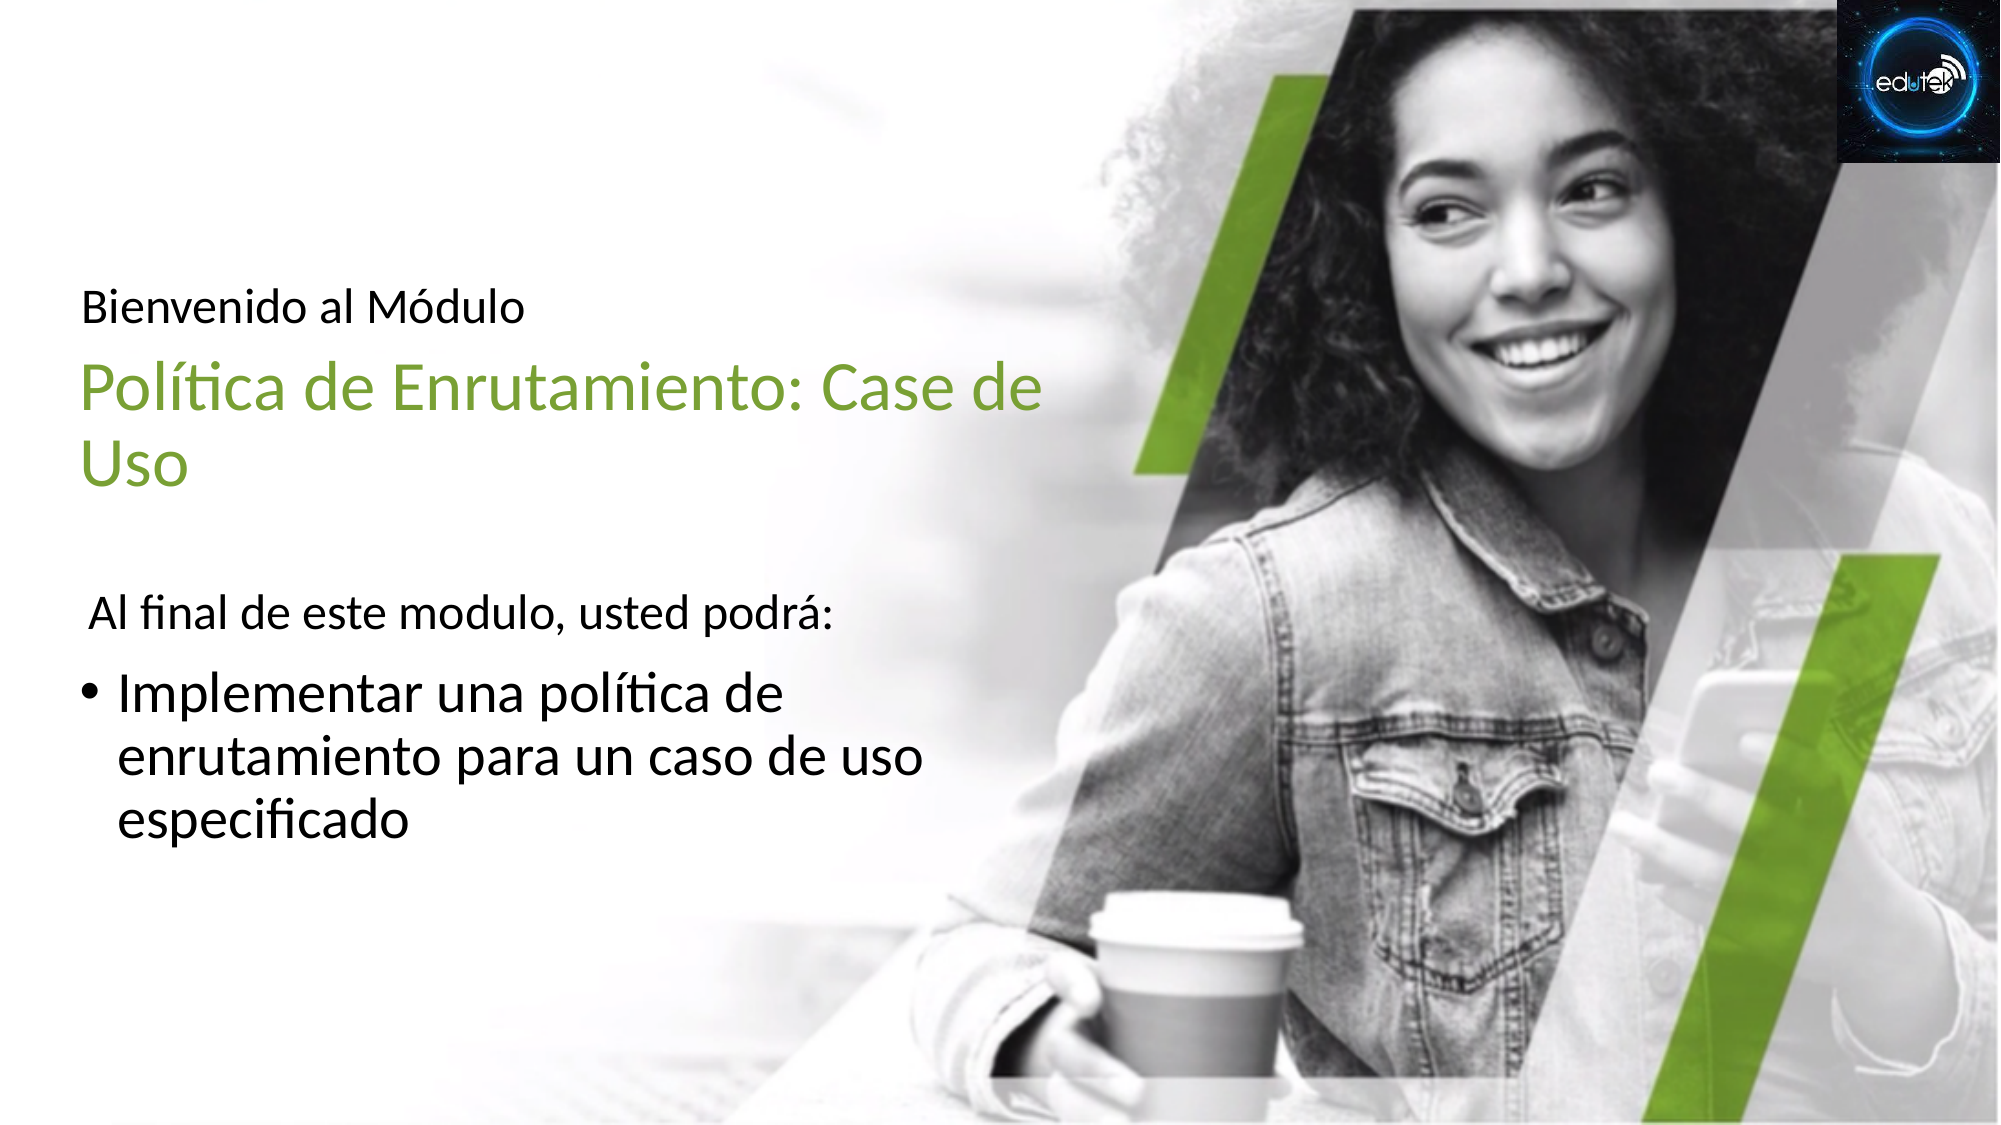

# Política de Enrutamiento: Case de Uso
Implementar una política de enrutamiento para un caso de uso especificado